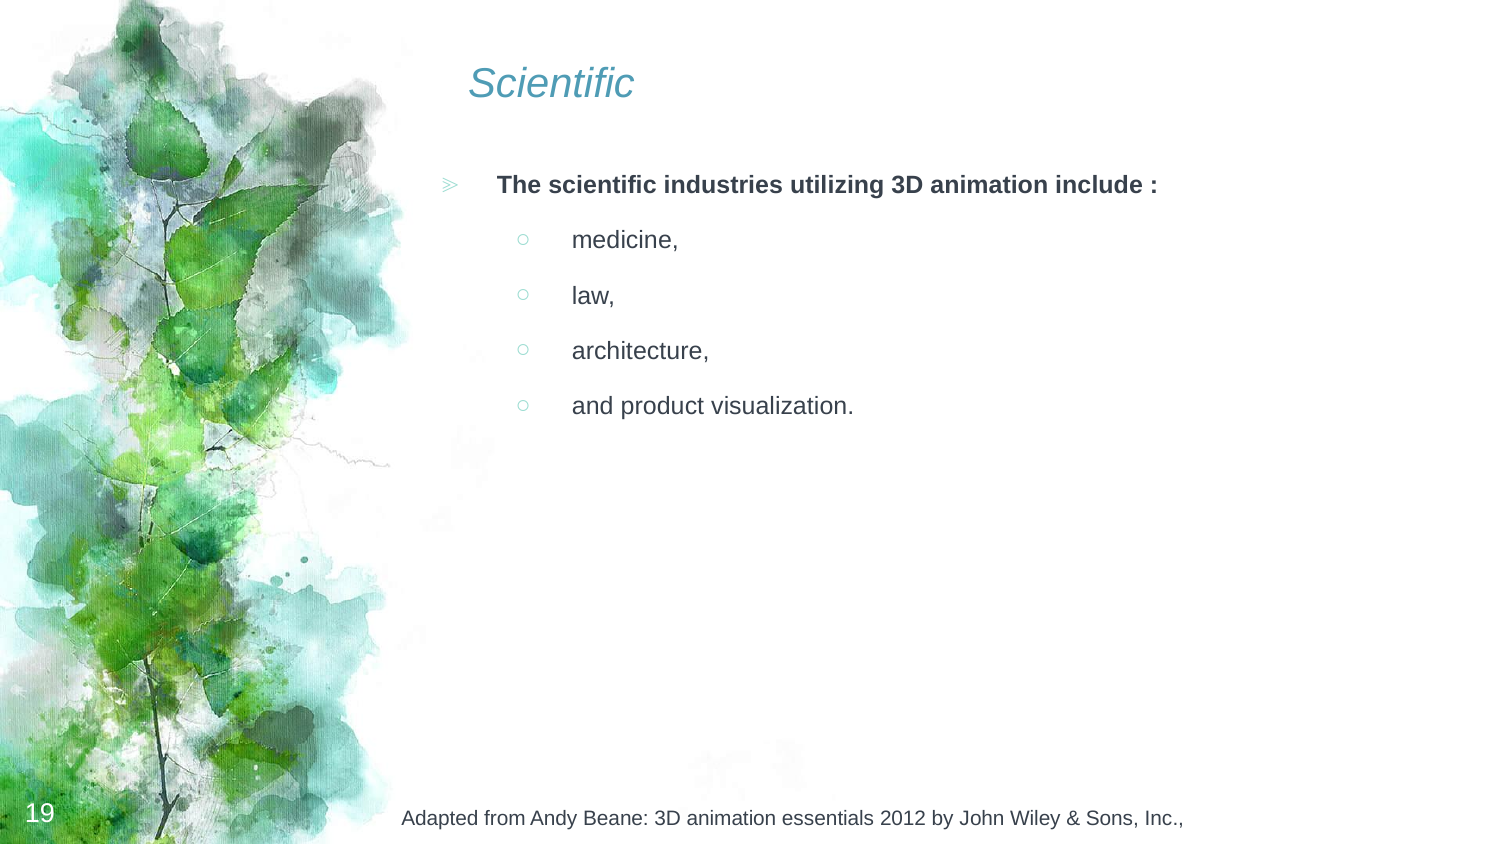

# Scientific
The scientific industries utilizing 3D animation include :
medicine,
law,
architecture,
and product visualization.
19
Adapted from Andy Beane: 3D animation essentials 2012 by John Wiley & Sons, Inc.,